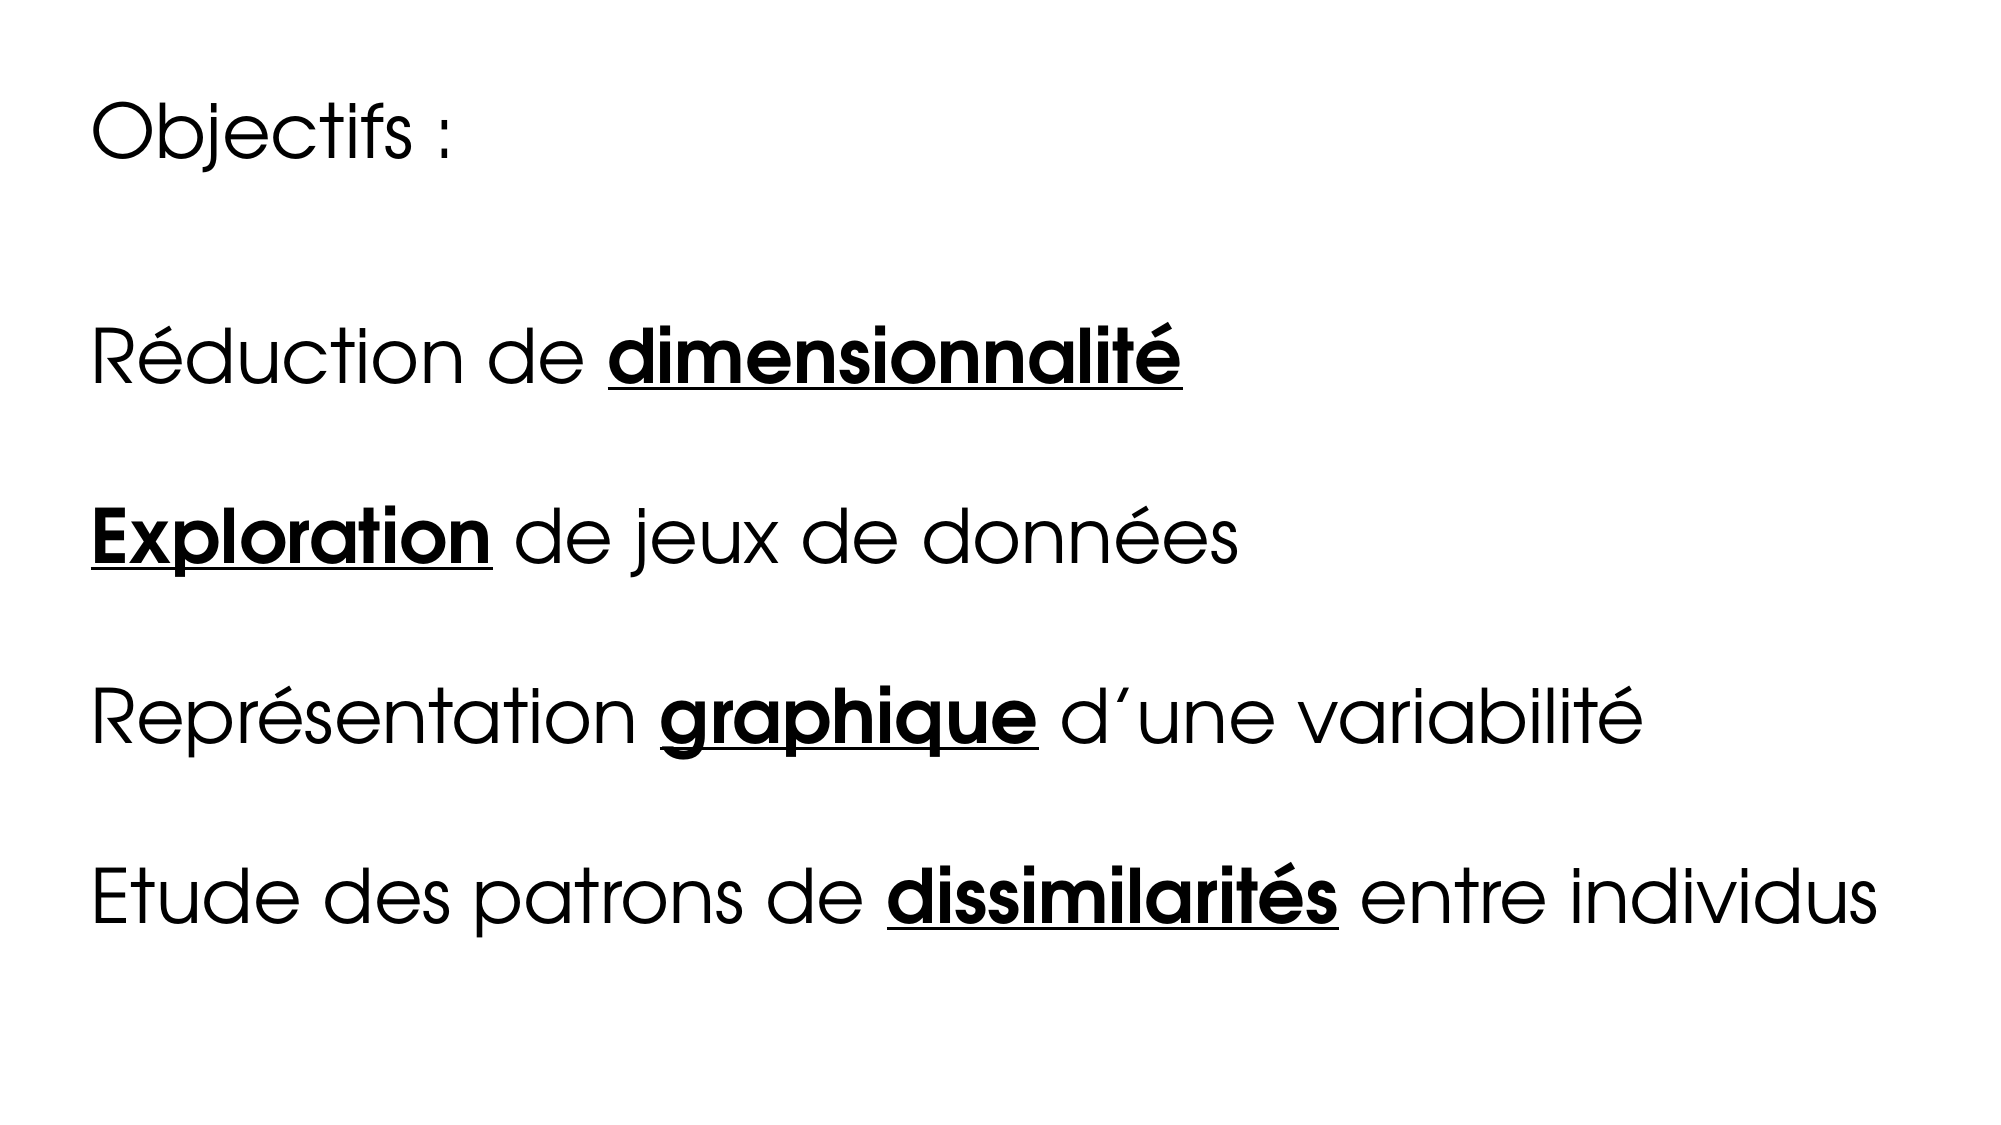

Objectifs :

Réduction de dimensionnalité

Exploration de jeux de données

Représentation graphique d’une variabilité

Etude des patrons de dissimilarités entre individus